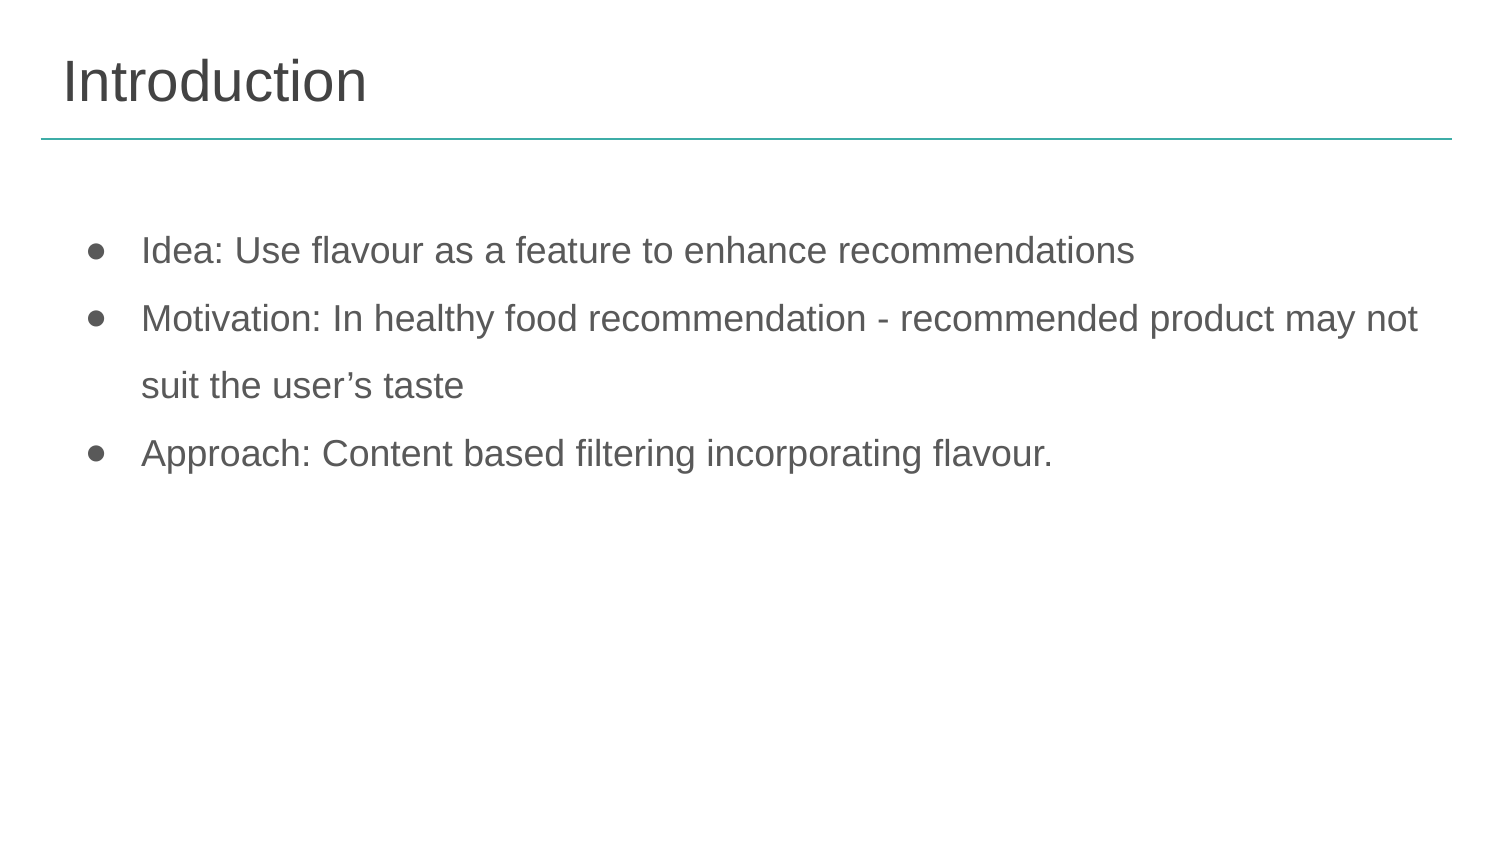

# Introduction
Idea: Use flavour as a feature to enhance recommendations
Motivation: In healthy food recommendation - recommended product may not suit the user’s taste
Approach: Content based filtering incorporating flavour.